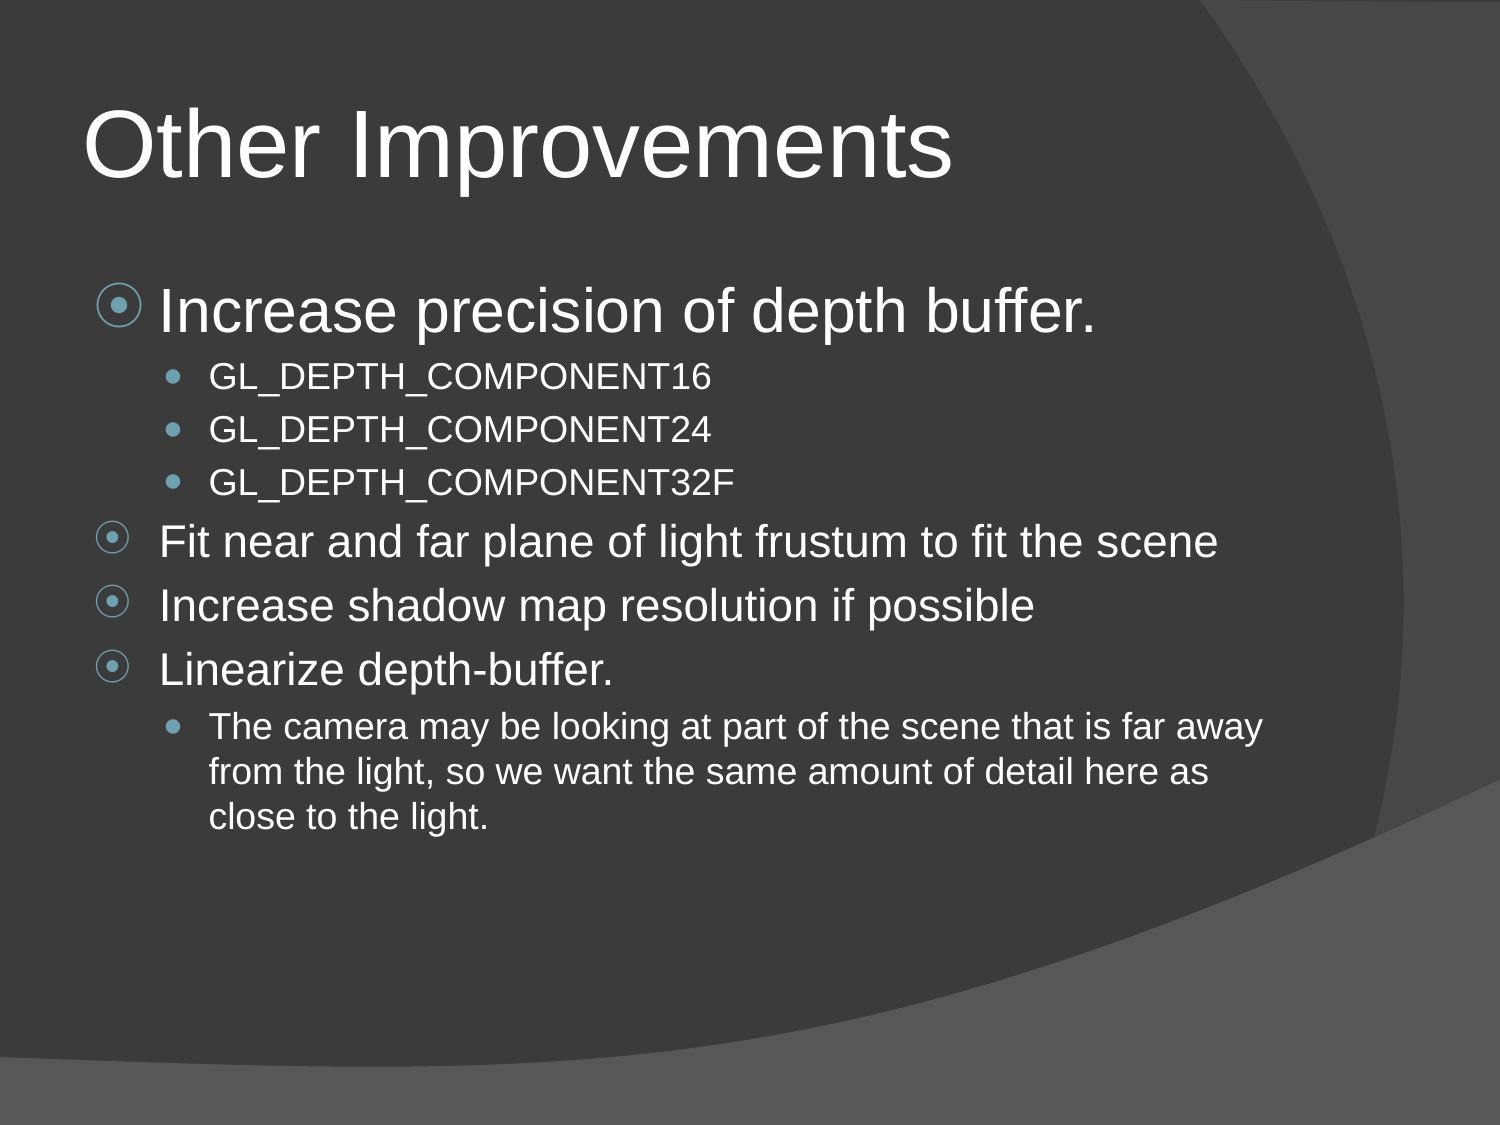

# Other Improvements
Increase precision of depth buffer.
GL_DEPTH_COMPONENT16
GL_DEPTH_COMPONENT24
GL_DEPTH_COMPONENT32F
Fit near and far plane of light frustum to fit the scene
Increase shadow map resolution if possible
Linearize depth-buffer.
The camera may be looking at part of the scene that is far away from the light, so we want the same amount of detail here as close to the light.